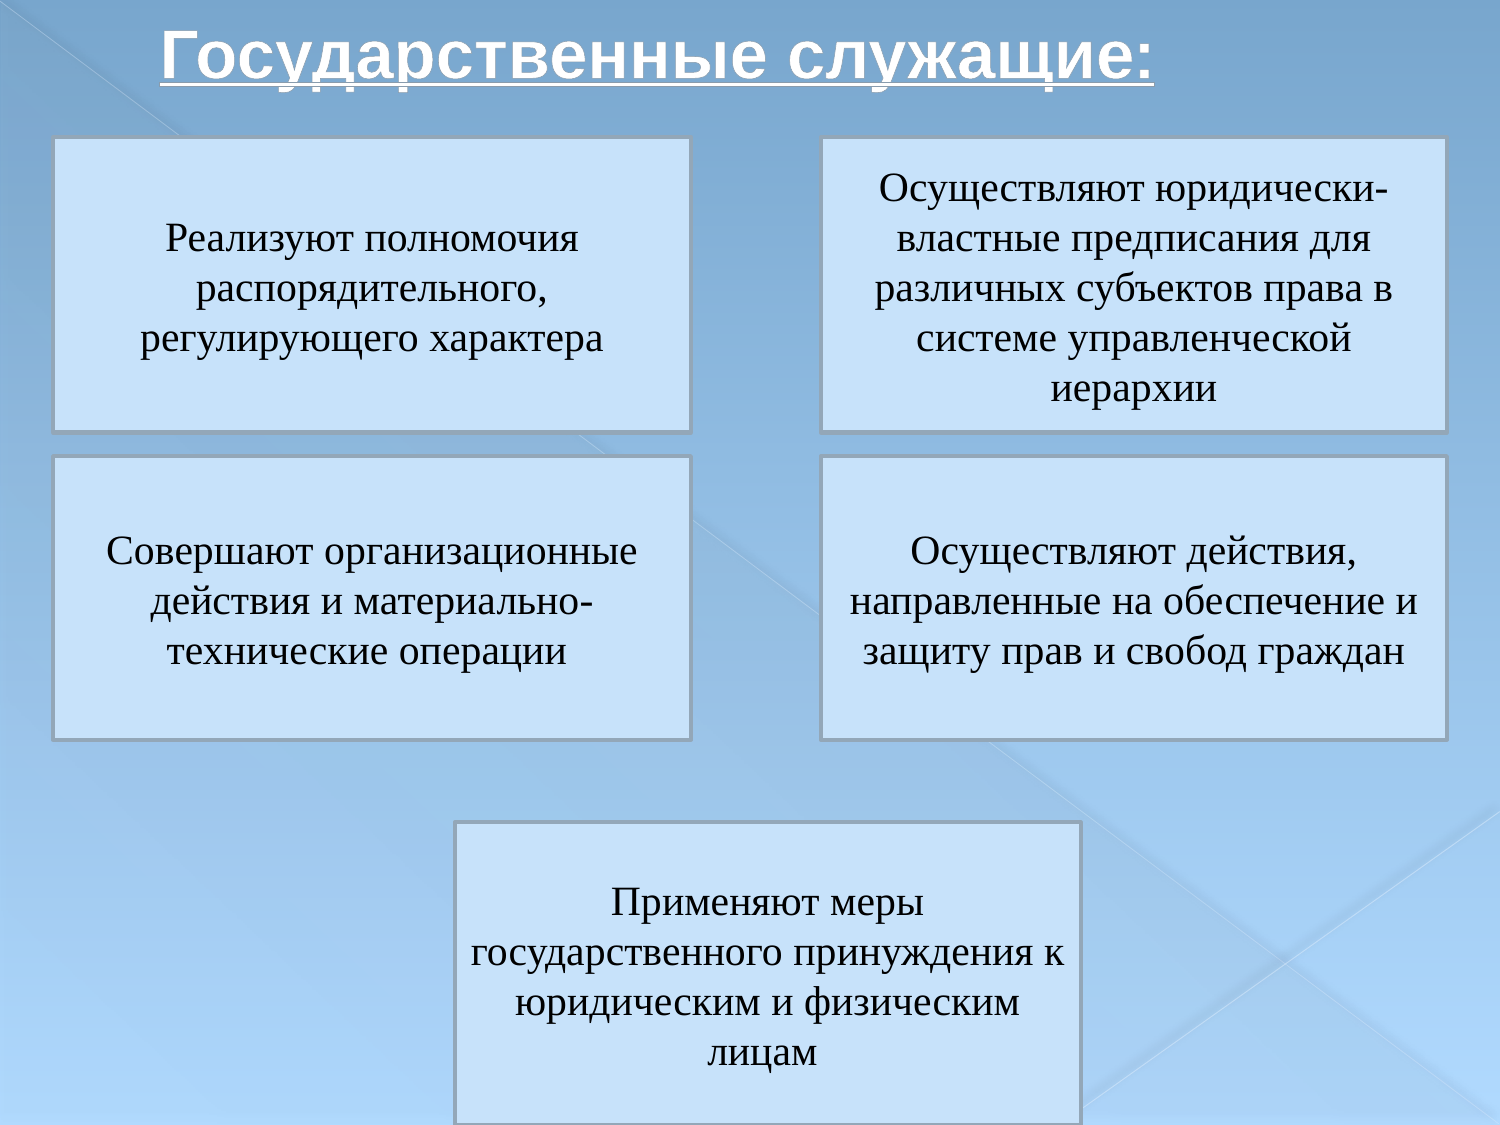

# Государственные служащие:
Реализуют полномочия распорядительного, регулирующего характера
Осуществляют юридически-властные предписания для различных субъектов права в системе управленческой иерархии
Совершают организационные действия и материально-технические операции
Осуществляют действия, направленные на обеспечение и защиту прав и свобод граждан
Применяют меры государственного принуждения к юридическим и физическим лицам